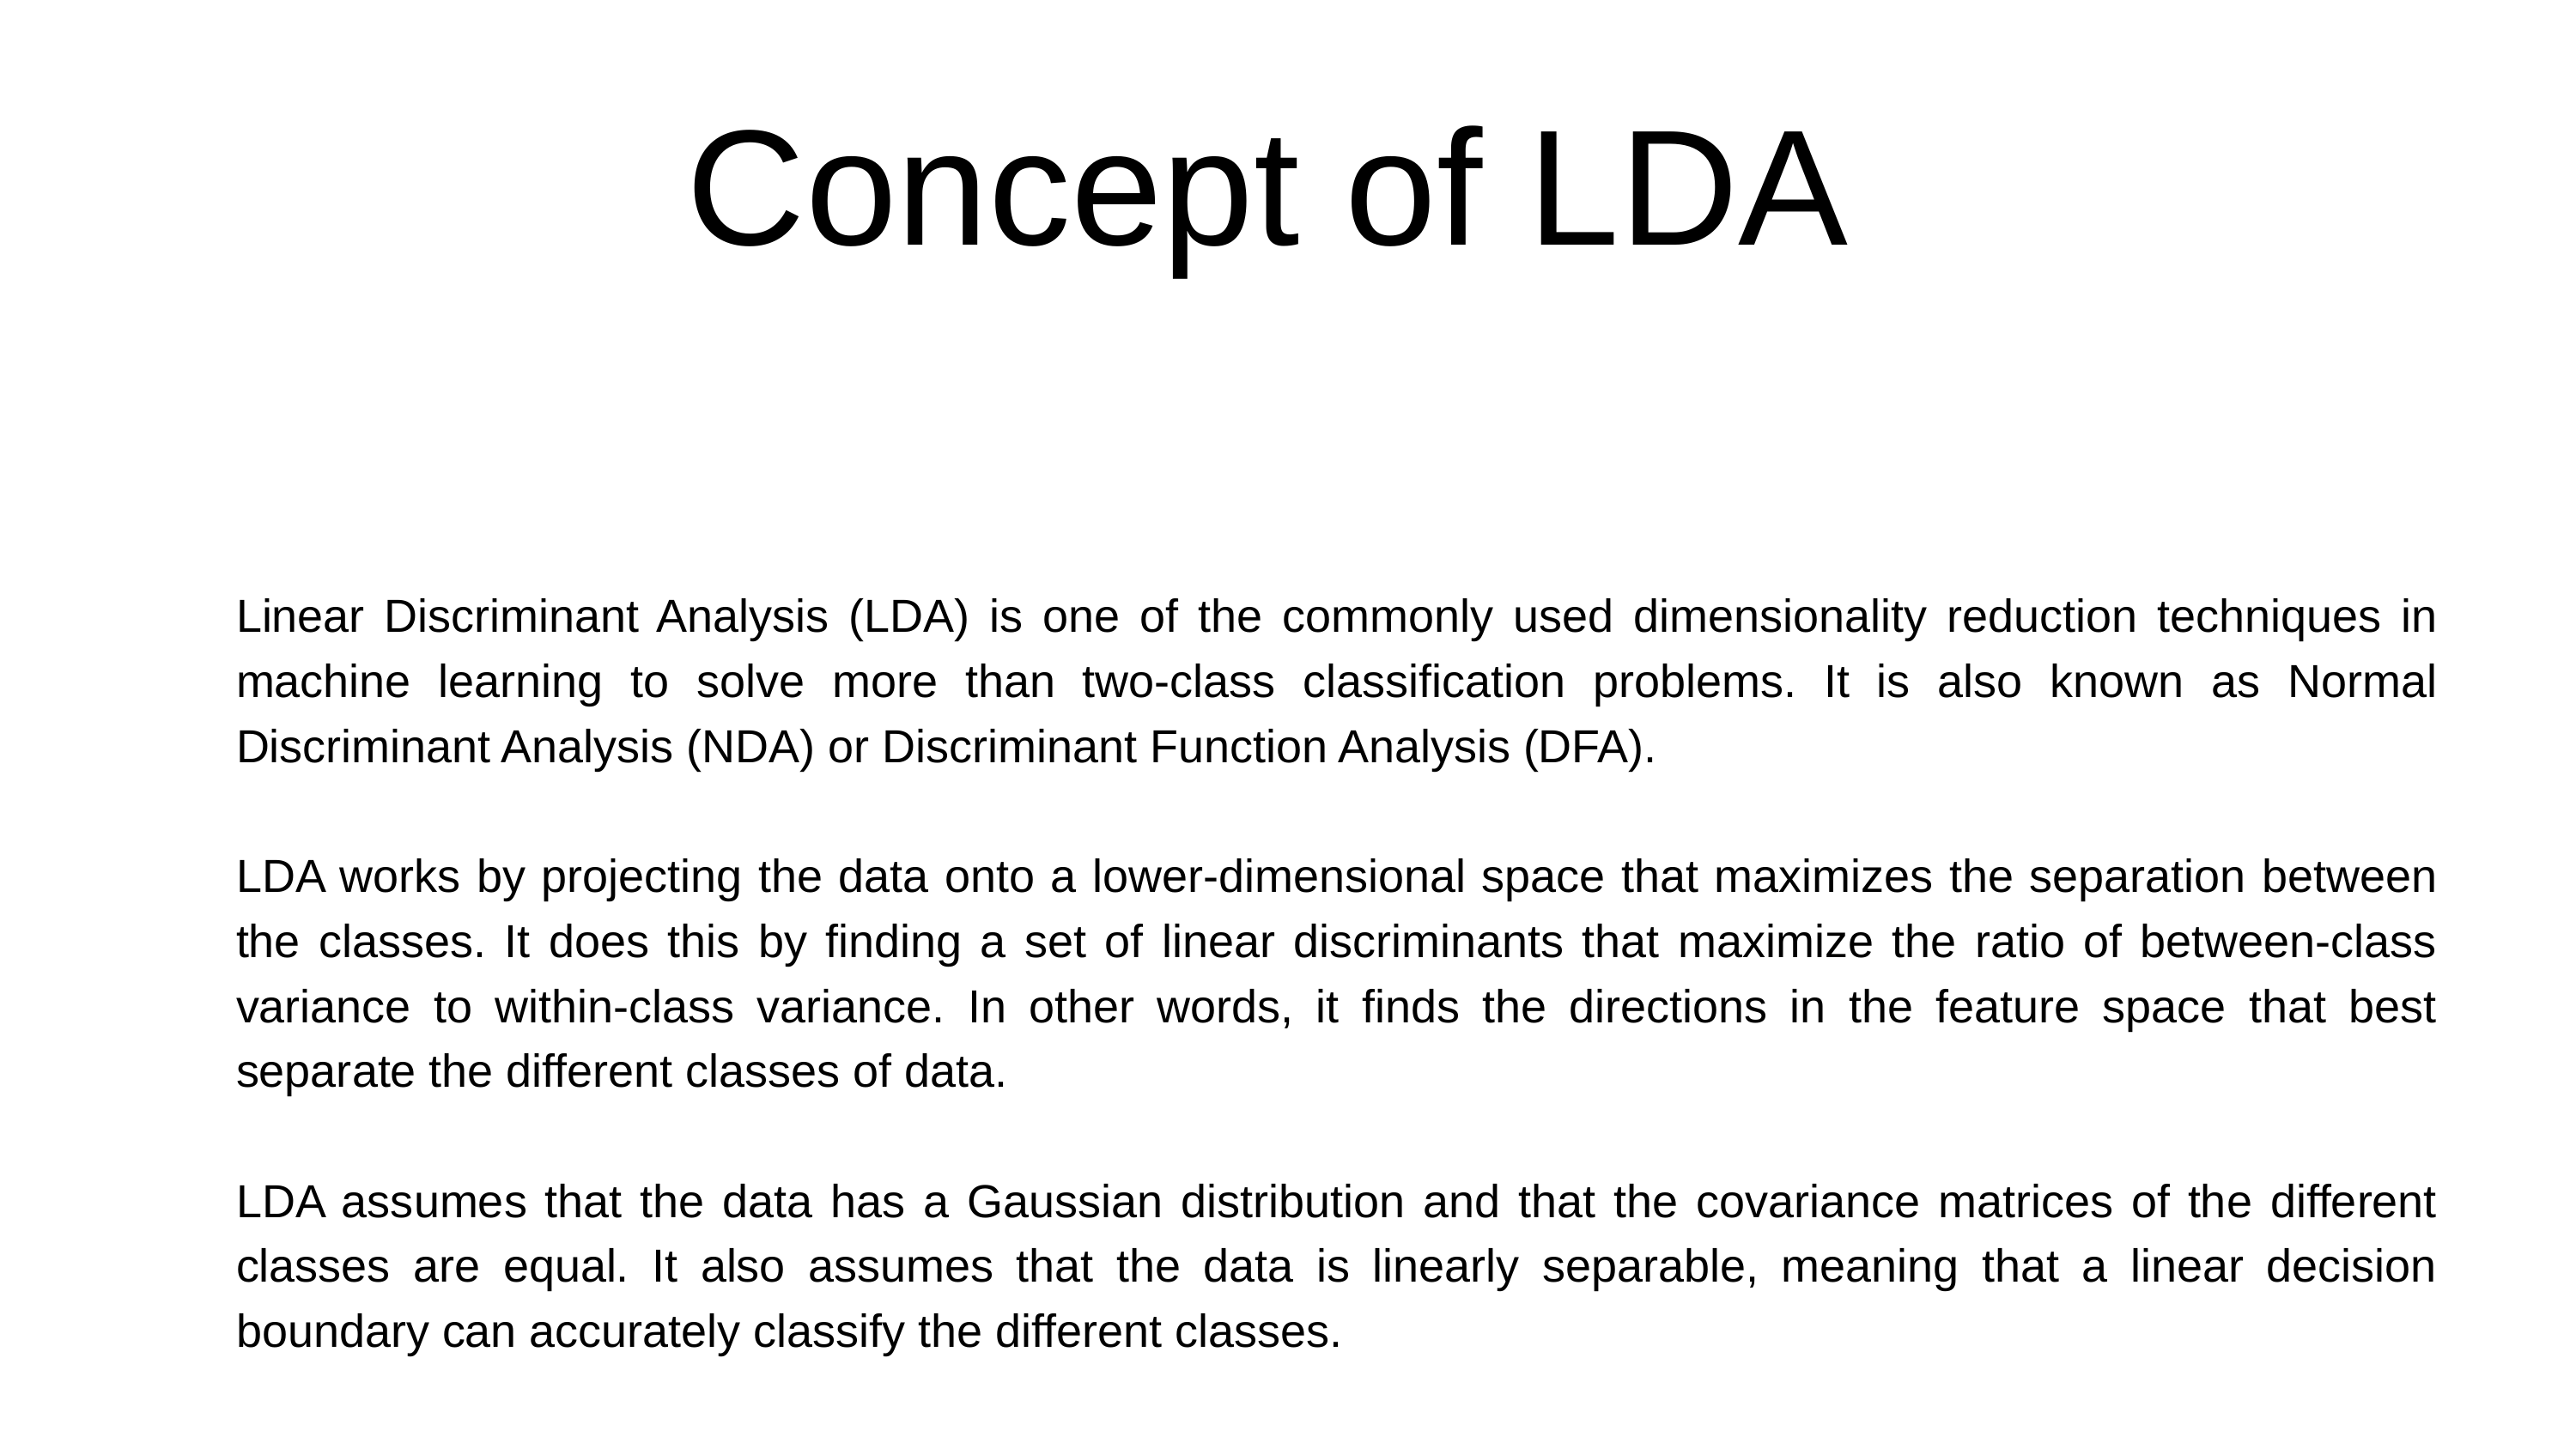

Concept of LDA
Linear Discriminant Analysis (LDA) is one of the commonly used dimensionality reduction techniques in machine learning to solve more than two-class classification problems. It is also known as Normal Discriminant Analysis (NDA) or Discriminant Function Analysis (DFA).

LDA works by projecting the data onto a lower-dimensional space that maximizes the separation between the classes. It does this by finding a set of linear discriminants that maximize the ratio of between-class variance to within-class variance. In other words, it finds the directions in the feature space that best separate the different classes of data.

LDA assumes that the data has a Gaussian distribution and that the covariance matrices of the different classes are equal. It also assumes that the data is linearly separable, meaning that a linear decision boundary can accurately classify the different classes.